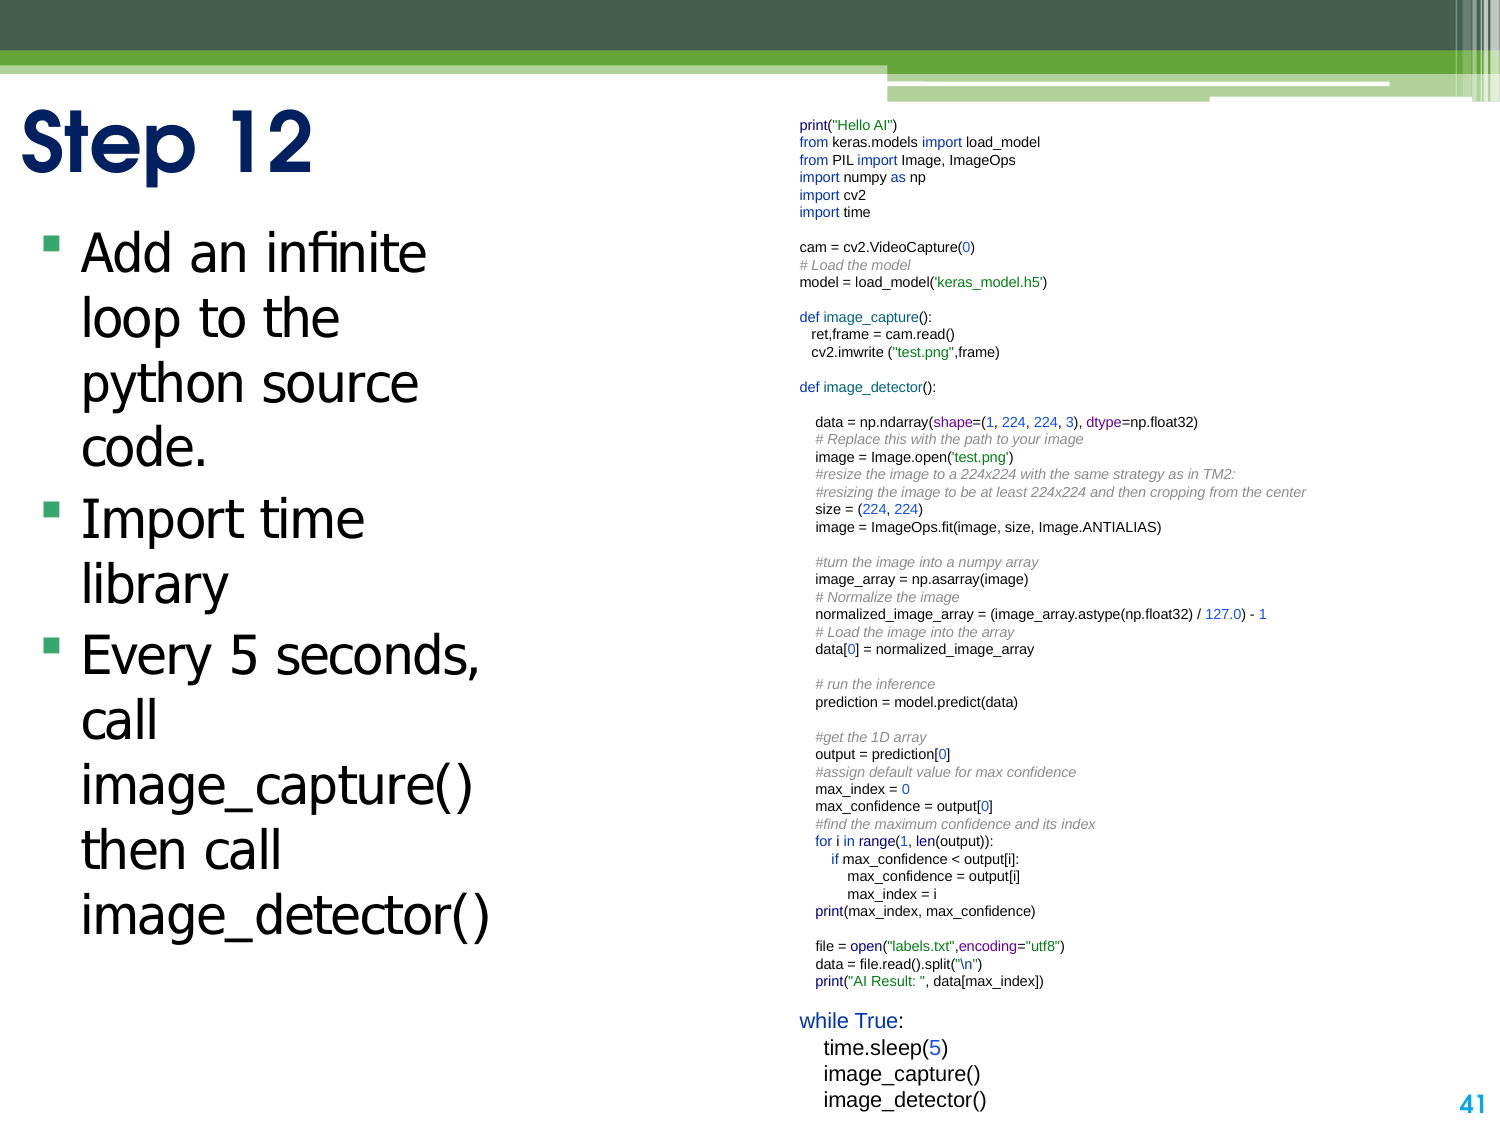

# Step 12
print("Hello AI")
from keras.models import load_model
from PIL import Image, ImageOps
import numpy as np
import cv2
import time
cam = cv2.VideoCapture(0)
# Load the model
model = load_model('keras_model.h5')
def image_capture():
   ret,frame = cam.read()
   cv2.imwrite ("test.png",frame)
def image_detector():
    data = np.ndarray(shape=(1, 224, 224, 3), dtype=np.float32)
    # Replace this with the path to your image
    image = Image.open('test.png')
    #resize the image to a 224x224 with the same strategy as in TM2:
    #resizing the image to be at least 224x224 and then cropping from the center
    size = (224, 224)
    image = ImageOps.fit(image, size, Image.ANTIALIAS)
    #turn the image into a numpy array
    image_array = np.asarray(image)
    # Normalize the image
    normalized_image_array = (image_array.astype(np.float32) / 127.0) - 1
    # Load the image into the array
    data[0] = normalized_image_array
    # run the inference
    prediction = model.predict(data)
    #get the 1D array
    output = prediction[0]
    #assign default value for max confidence
    max_index = 0
    max_confidence = output[0]
    #find the maximum confidence and its index
    for i in range(1, len(output)):
        if max_confidence < output[i]:
            max_confidence = output[i]
            max_index = i
    print(max_index, max_confidence)
    file = open("labels.txt",encoding="utf8")
    data = file.read().split("\n")
    print("AI Result: ", data[max_index])
while True:
    time.sleep(5)
    image_capture()
    image_detector()
Add an infinite loop to the python source code.
Import time library
Every 5 seconds, call image_capture() then call image_detector()